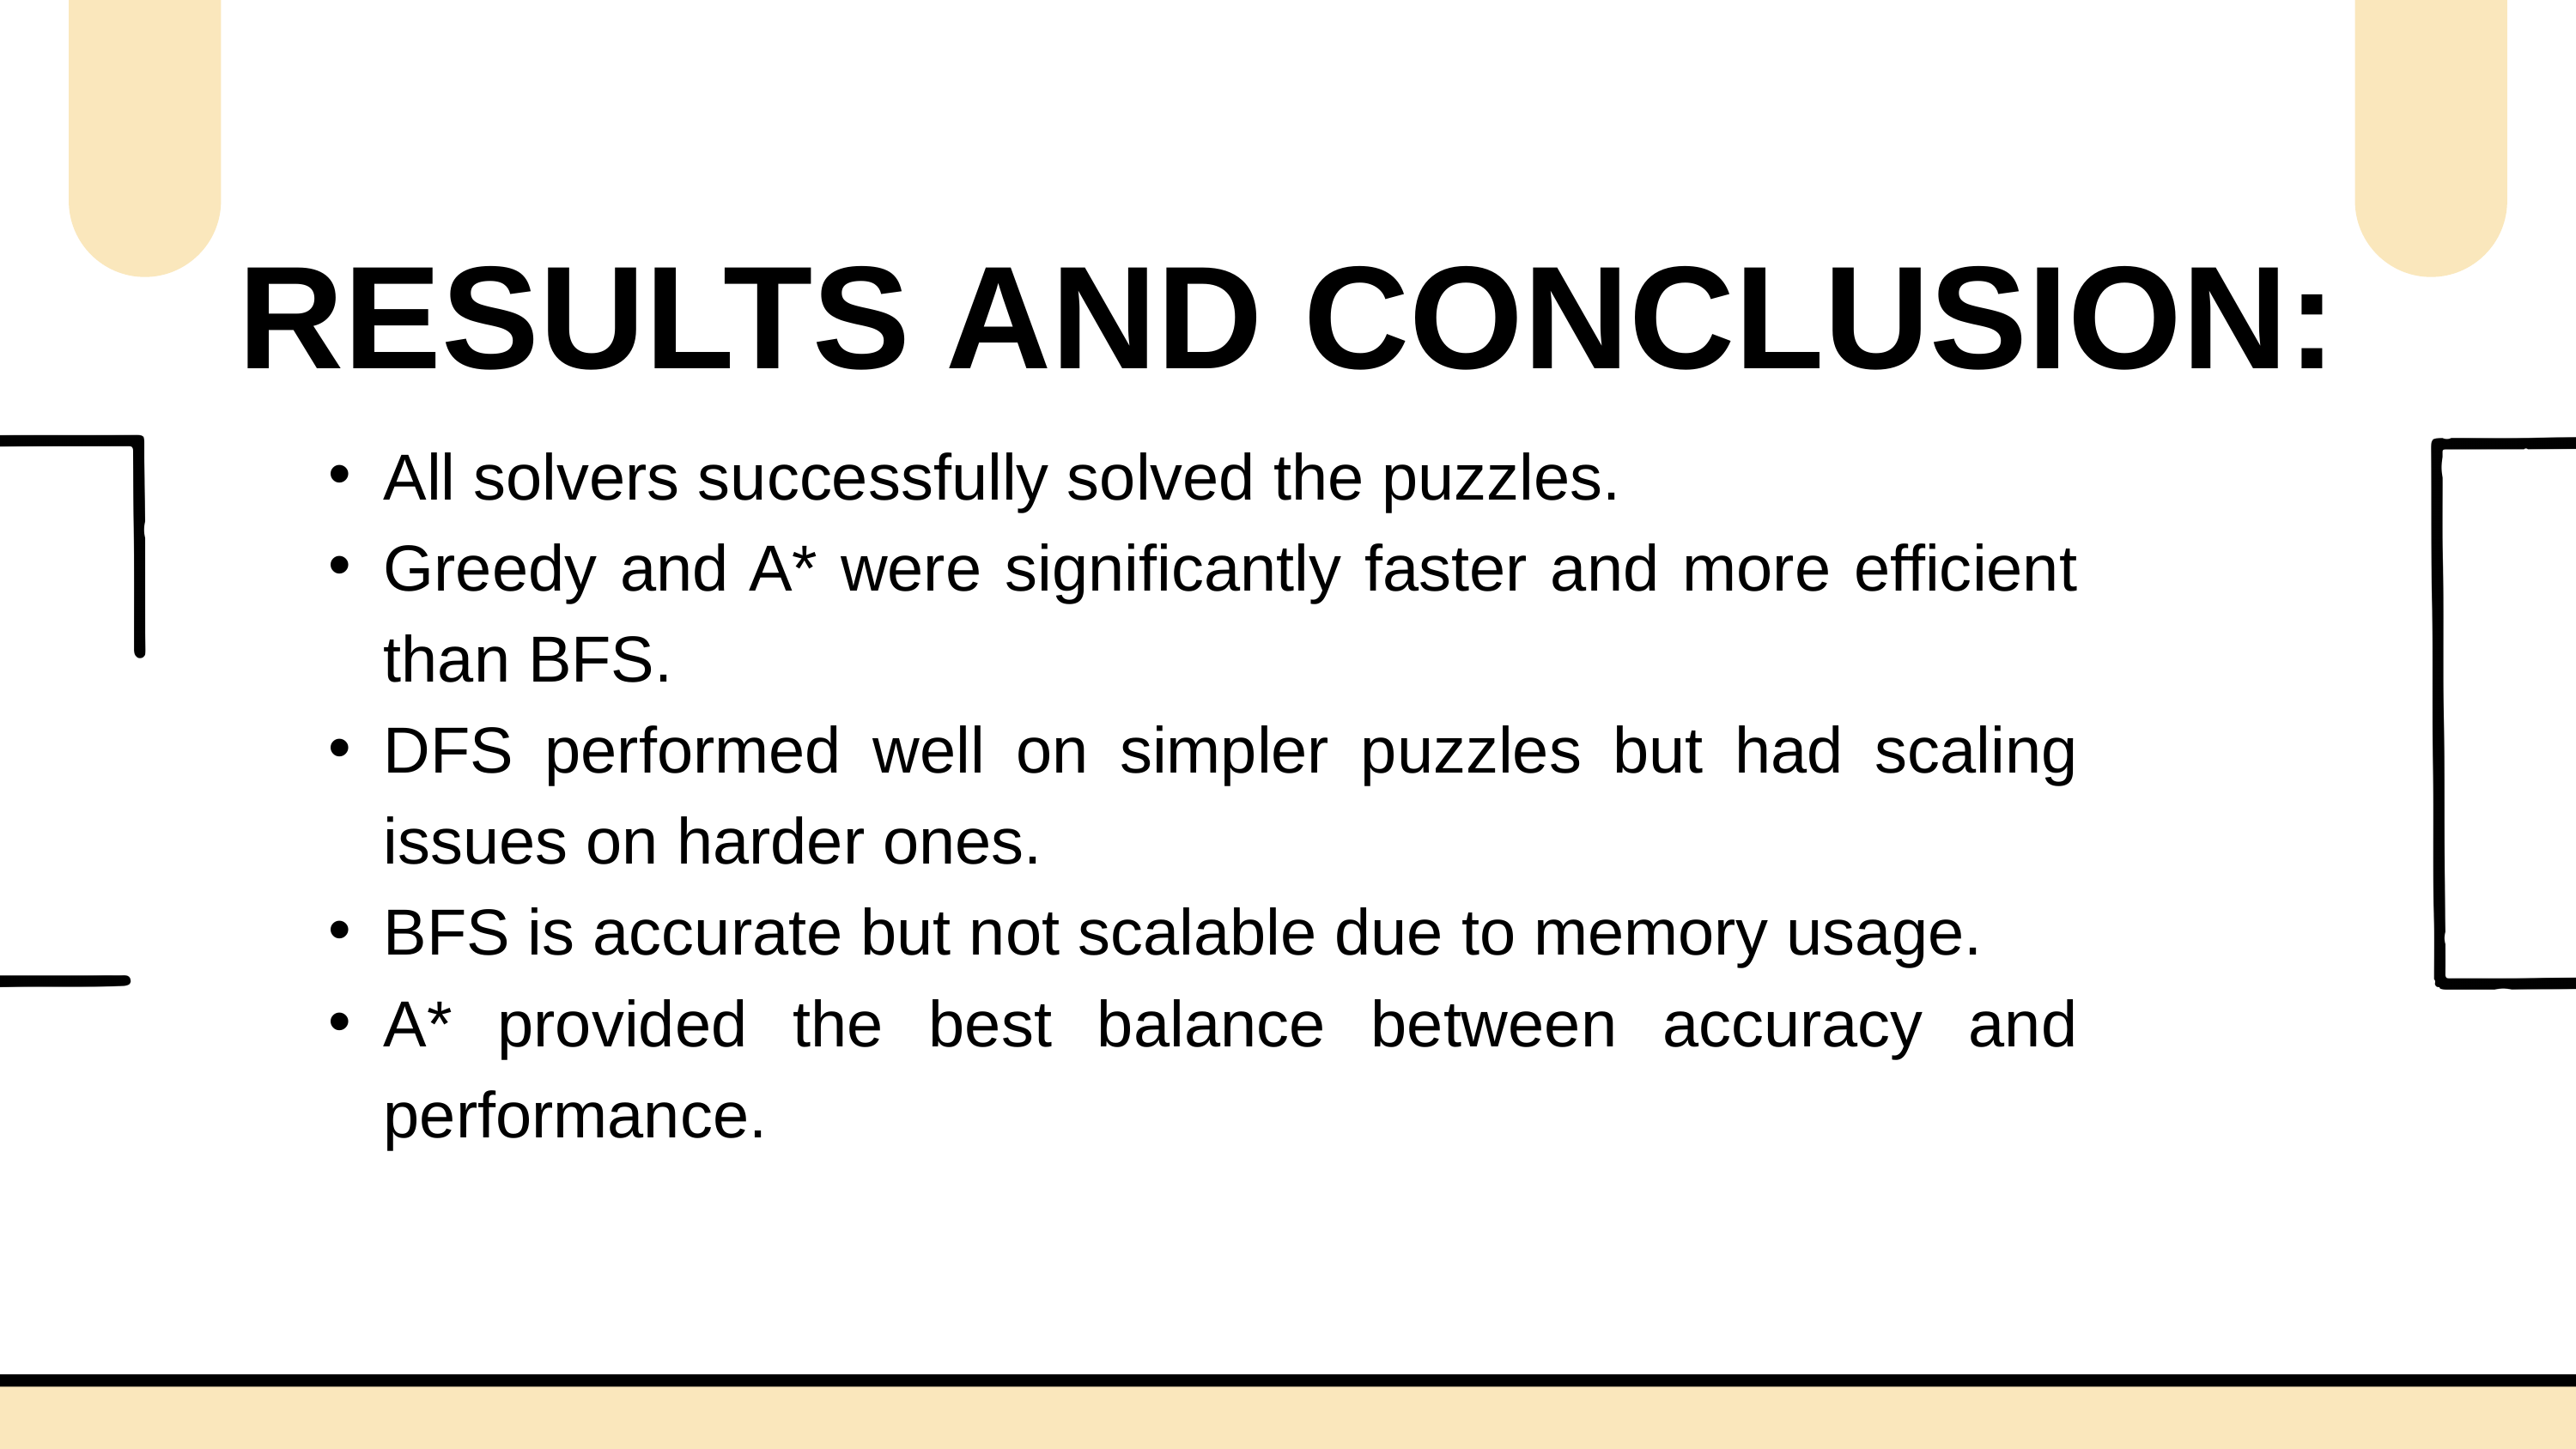

RESULTS AND CONCLUSION:
All solvers successfully solved the puzzles.
Greedy and A* were significantly faster and more efficient than BFS.
DFS performed well on simpler puzzles but had scaling issues on harder ones.
BFS is accurate but not scalable due to memory usage.
A* provided the best balance between accuracy and performance.